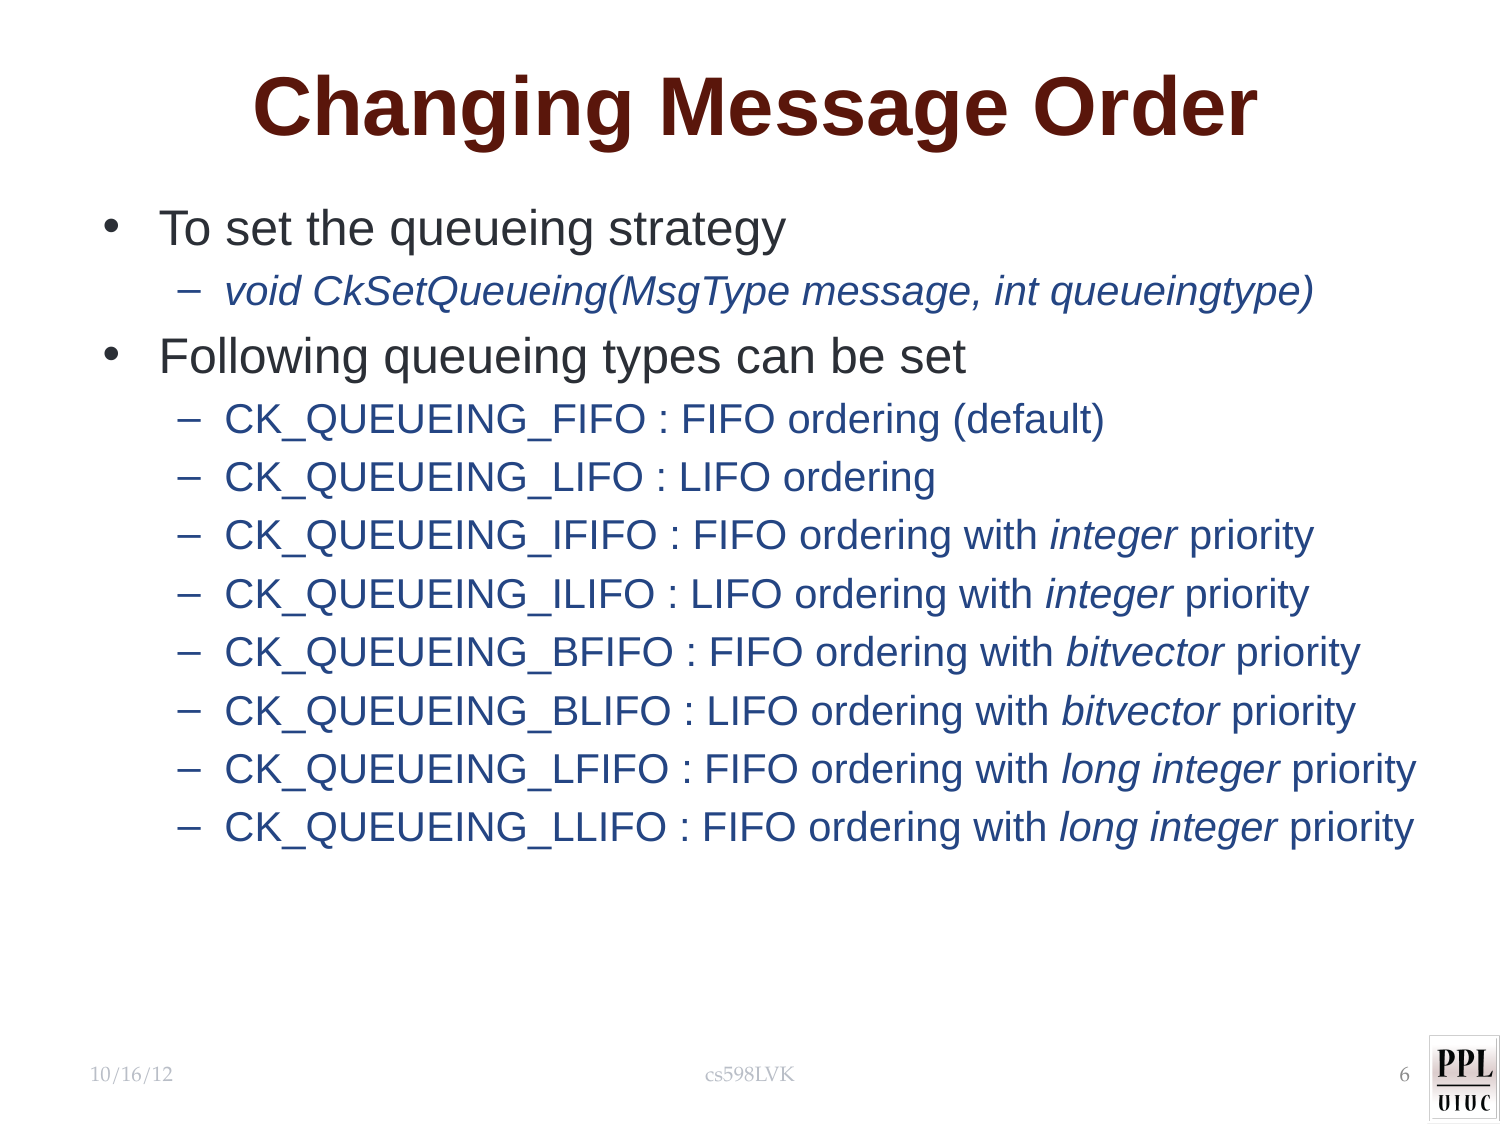

# Changing Message Order
To set the queueing strategy
void CkSetQueueing(MsgType message, int queueingtype)
Following queueing types can be set
CK_QUEUEING_FIFO : FIFO ordering (default)
CK_QUEUEING_LIFO : LIFO ordering
CK_QUEUEING_IFIFO : FIFO ordering with integer priority
CK_QUEUEING_ILIFO : LIFO ordering with integer priority
CK_QUEUEING_BFIFO : FIFO ordering with bitvector priority
CK_QUEUEING_BLIFO : LIFO ordering with bitvector priority
CK_QUEUEING_LFIFO : FIFO ordering with long integer priority
CK_QUEUEING_LLIFO : FIFO ordering with long integer priority

10/16/12
cs598LVK
6